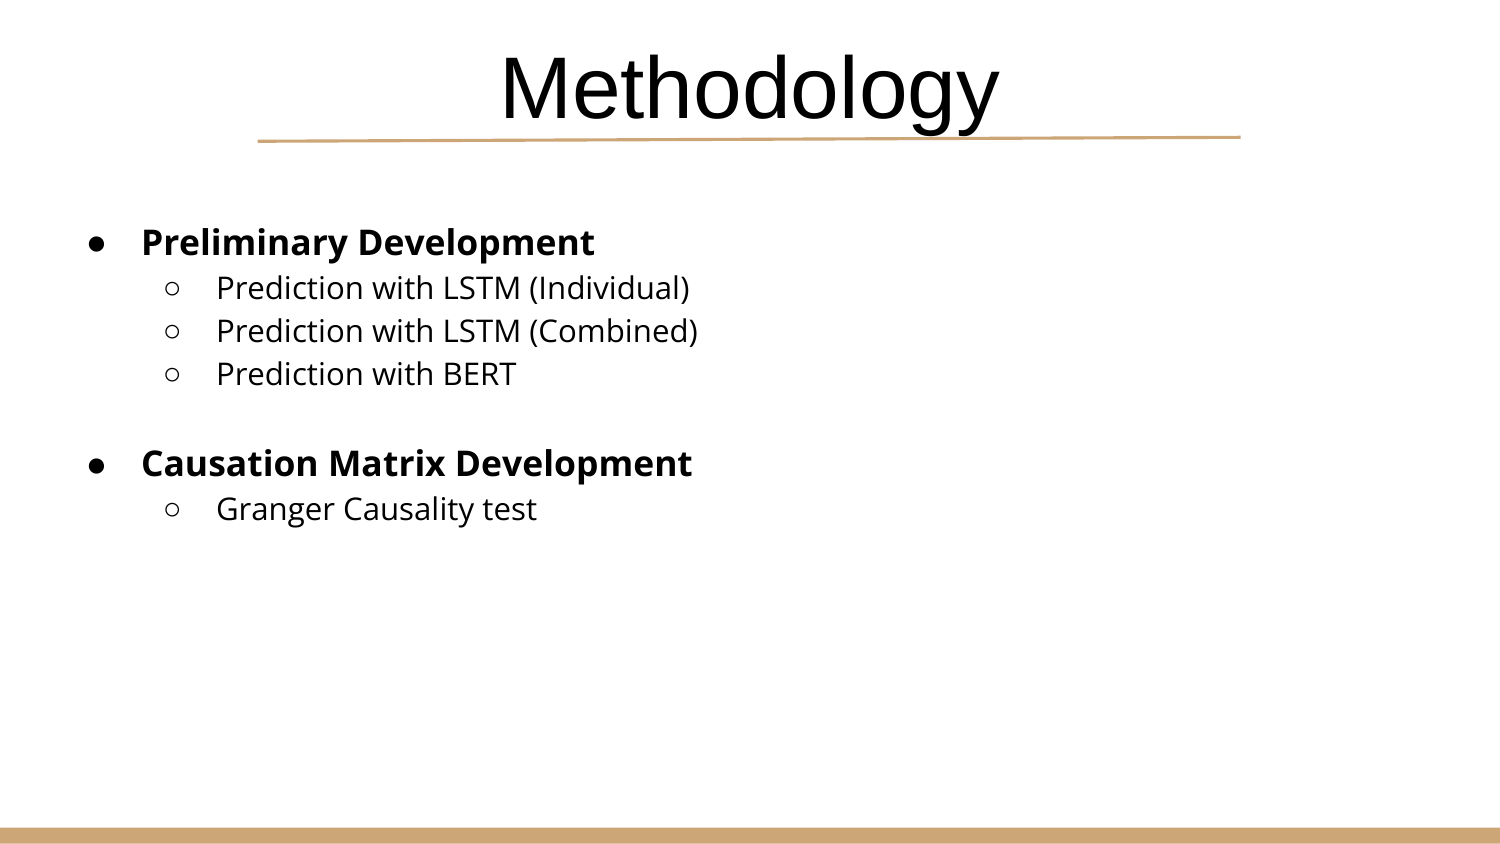

# Methodology
Preliminary Development
Prediction with LSTM (Individual)
Prediction with LSTM (Combined)
Prediction with BERT

Causation Matrix Development
Granger Causality test